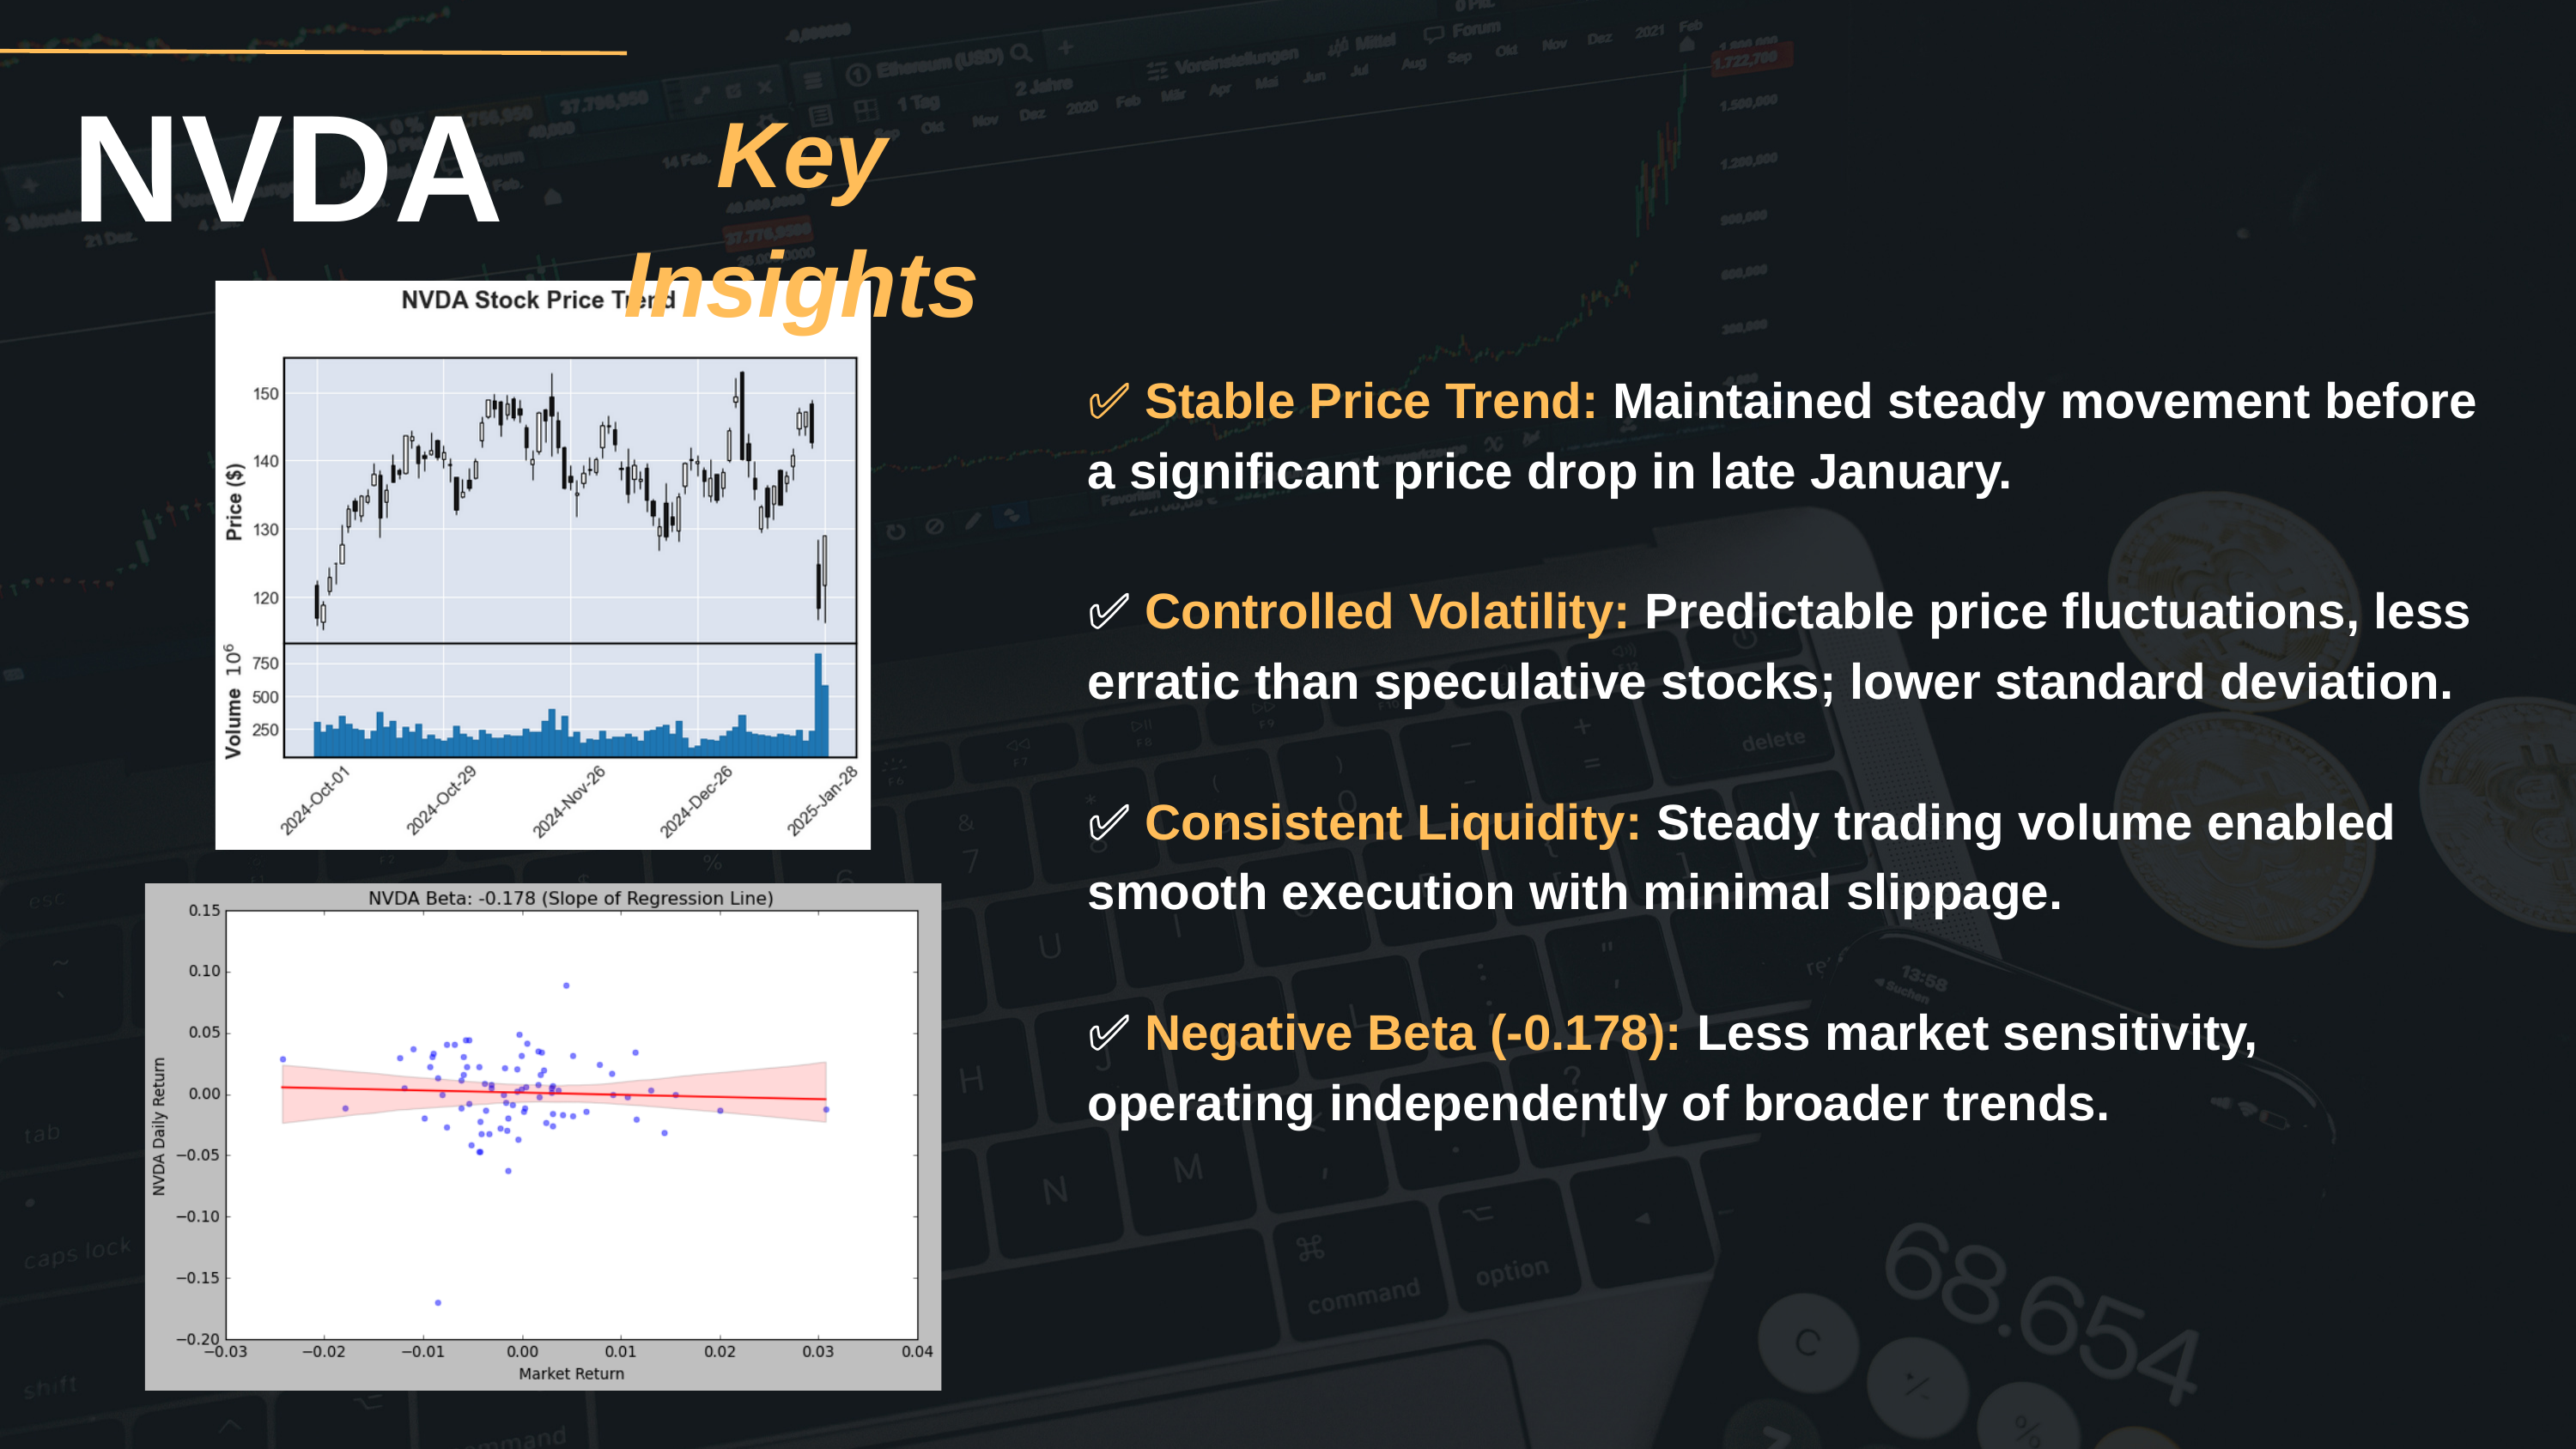

NVDA

Key Insights

✅ Stable Price Trend: Maintained steady movement before a significant price drop in late January.

✅ Controlled Volatility: Predictable price fluctuations, less erratic than speculative stocks; lower standard deviation.

✅ Consistent Liquidity: Steady trading volume enabled smooth execution with minimal slippage.

✅ Negative Beta (-0.178): Less market sensitivity, operating independently of broader trends.